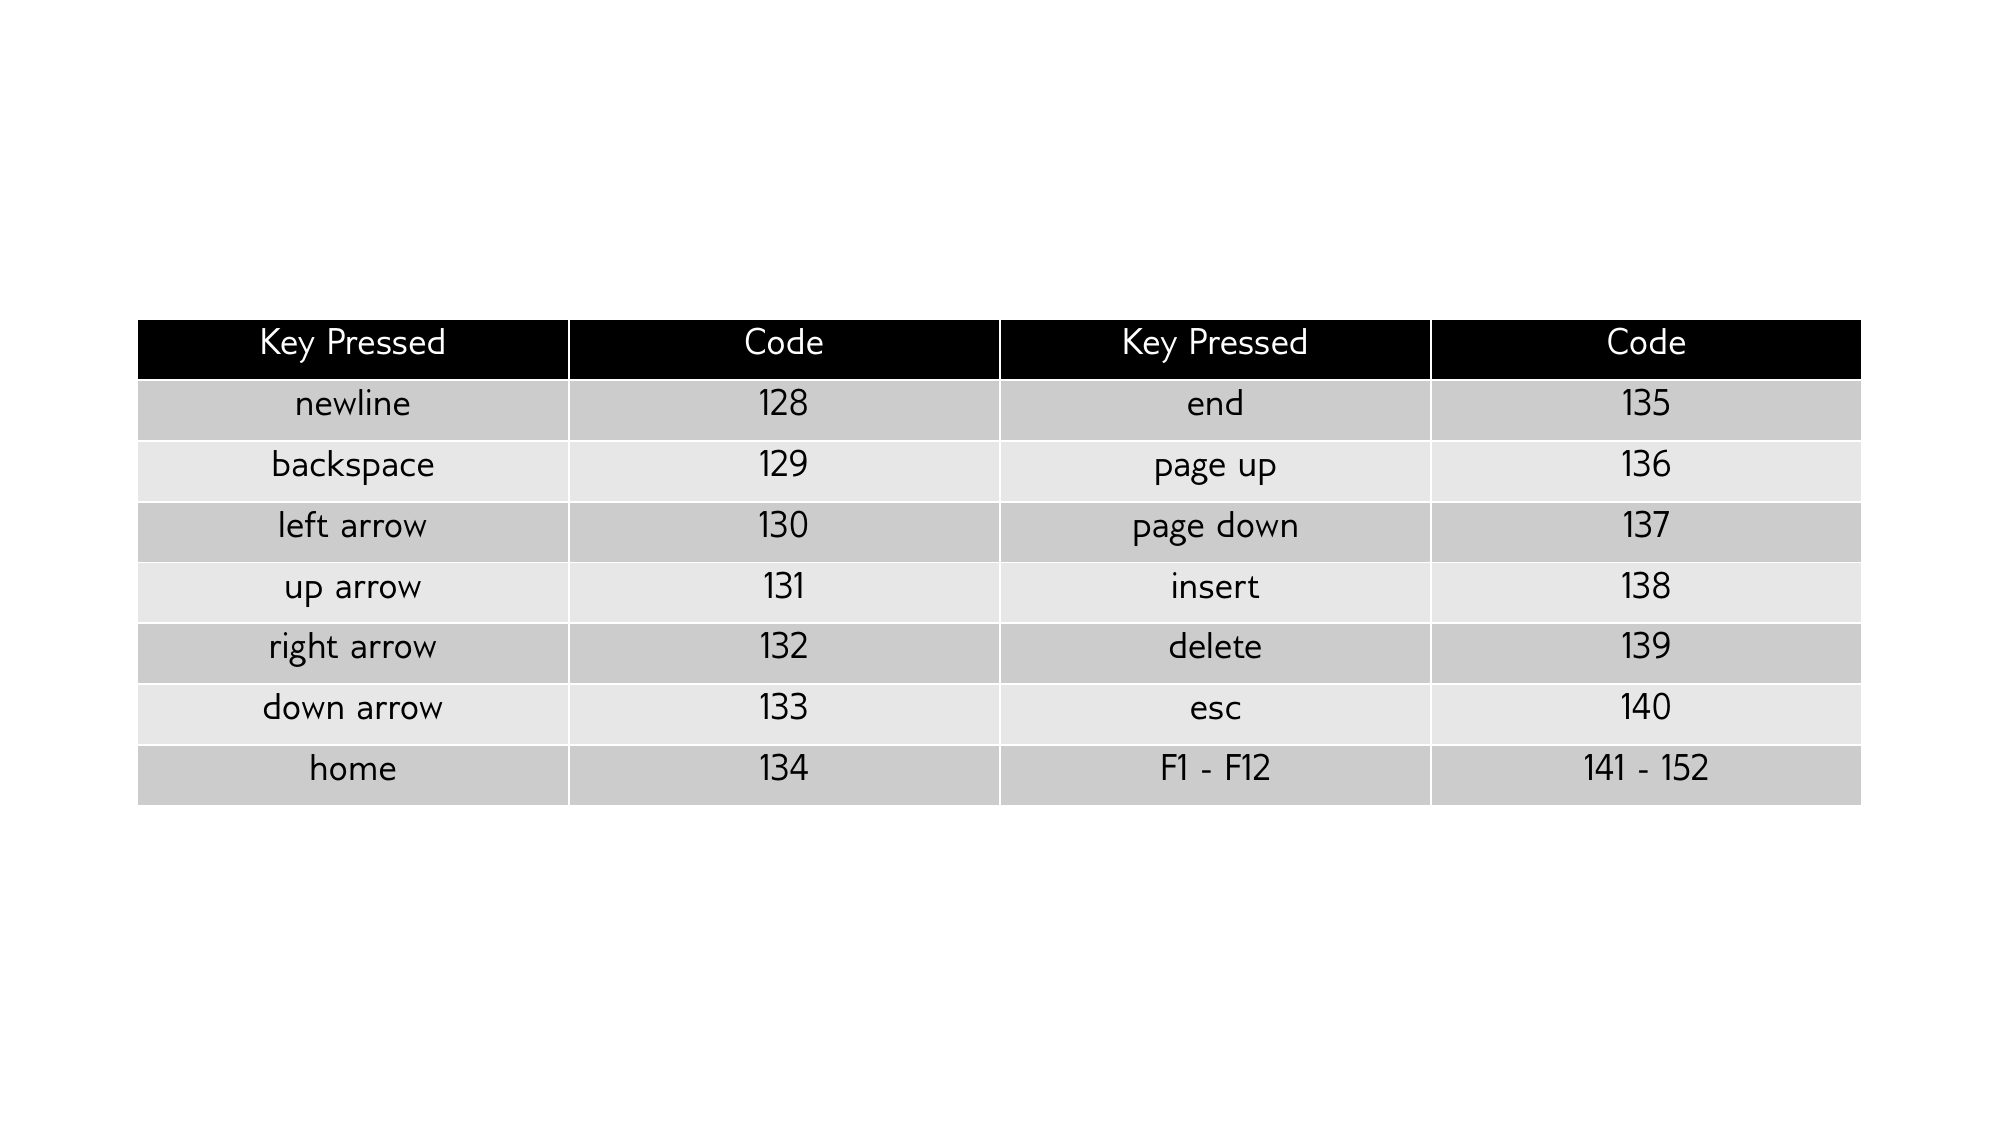

| Key Pressed | Code | Key Pressed | Code |
| --- | --- | --- | --- |
| newline | 128 | end | 135 |
| backspace | 129 | page up | 136 |
| left arrow | 130 | page down | 137 |
| up arrow | 131 | insert | 138 |
| right arrow | 132 | delete | 139 |
| down arrow | 133 | esc | 140 |
| home | 134 | F1 - F12 | 141 - 152 |